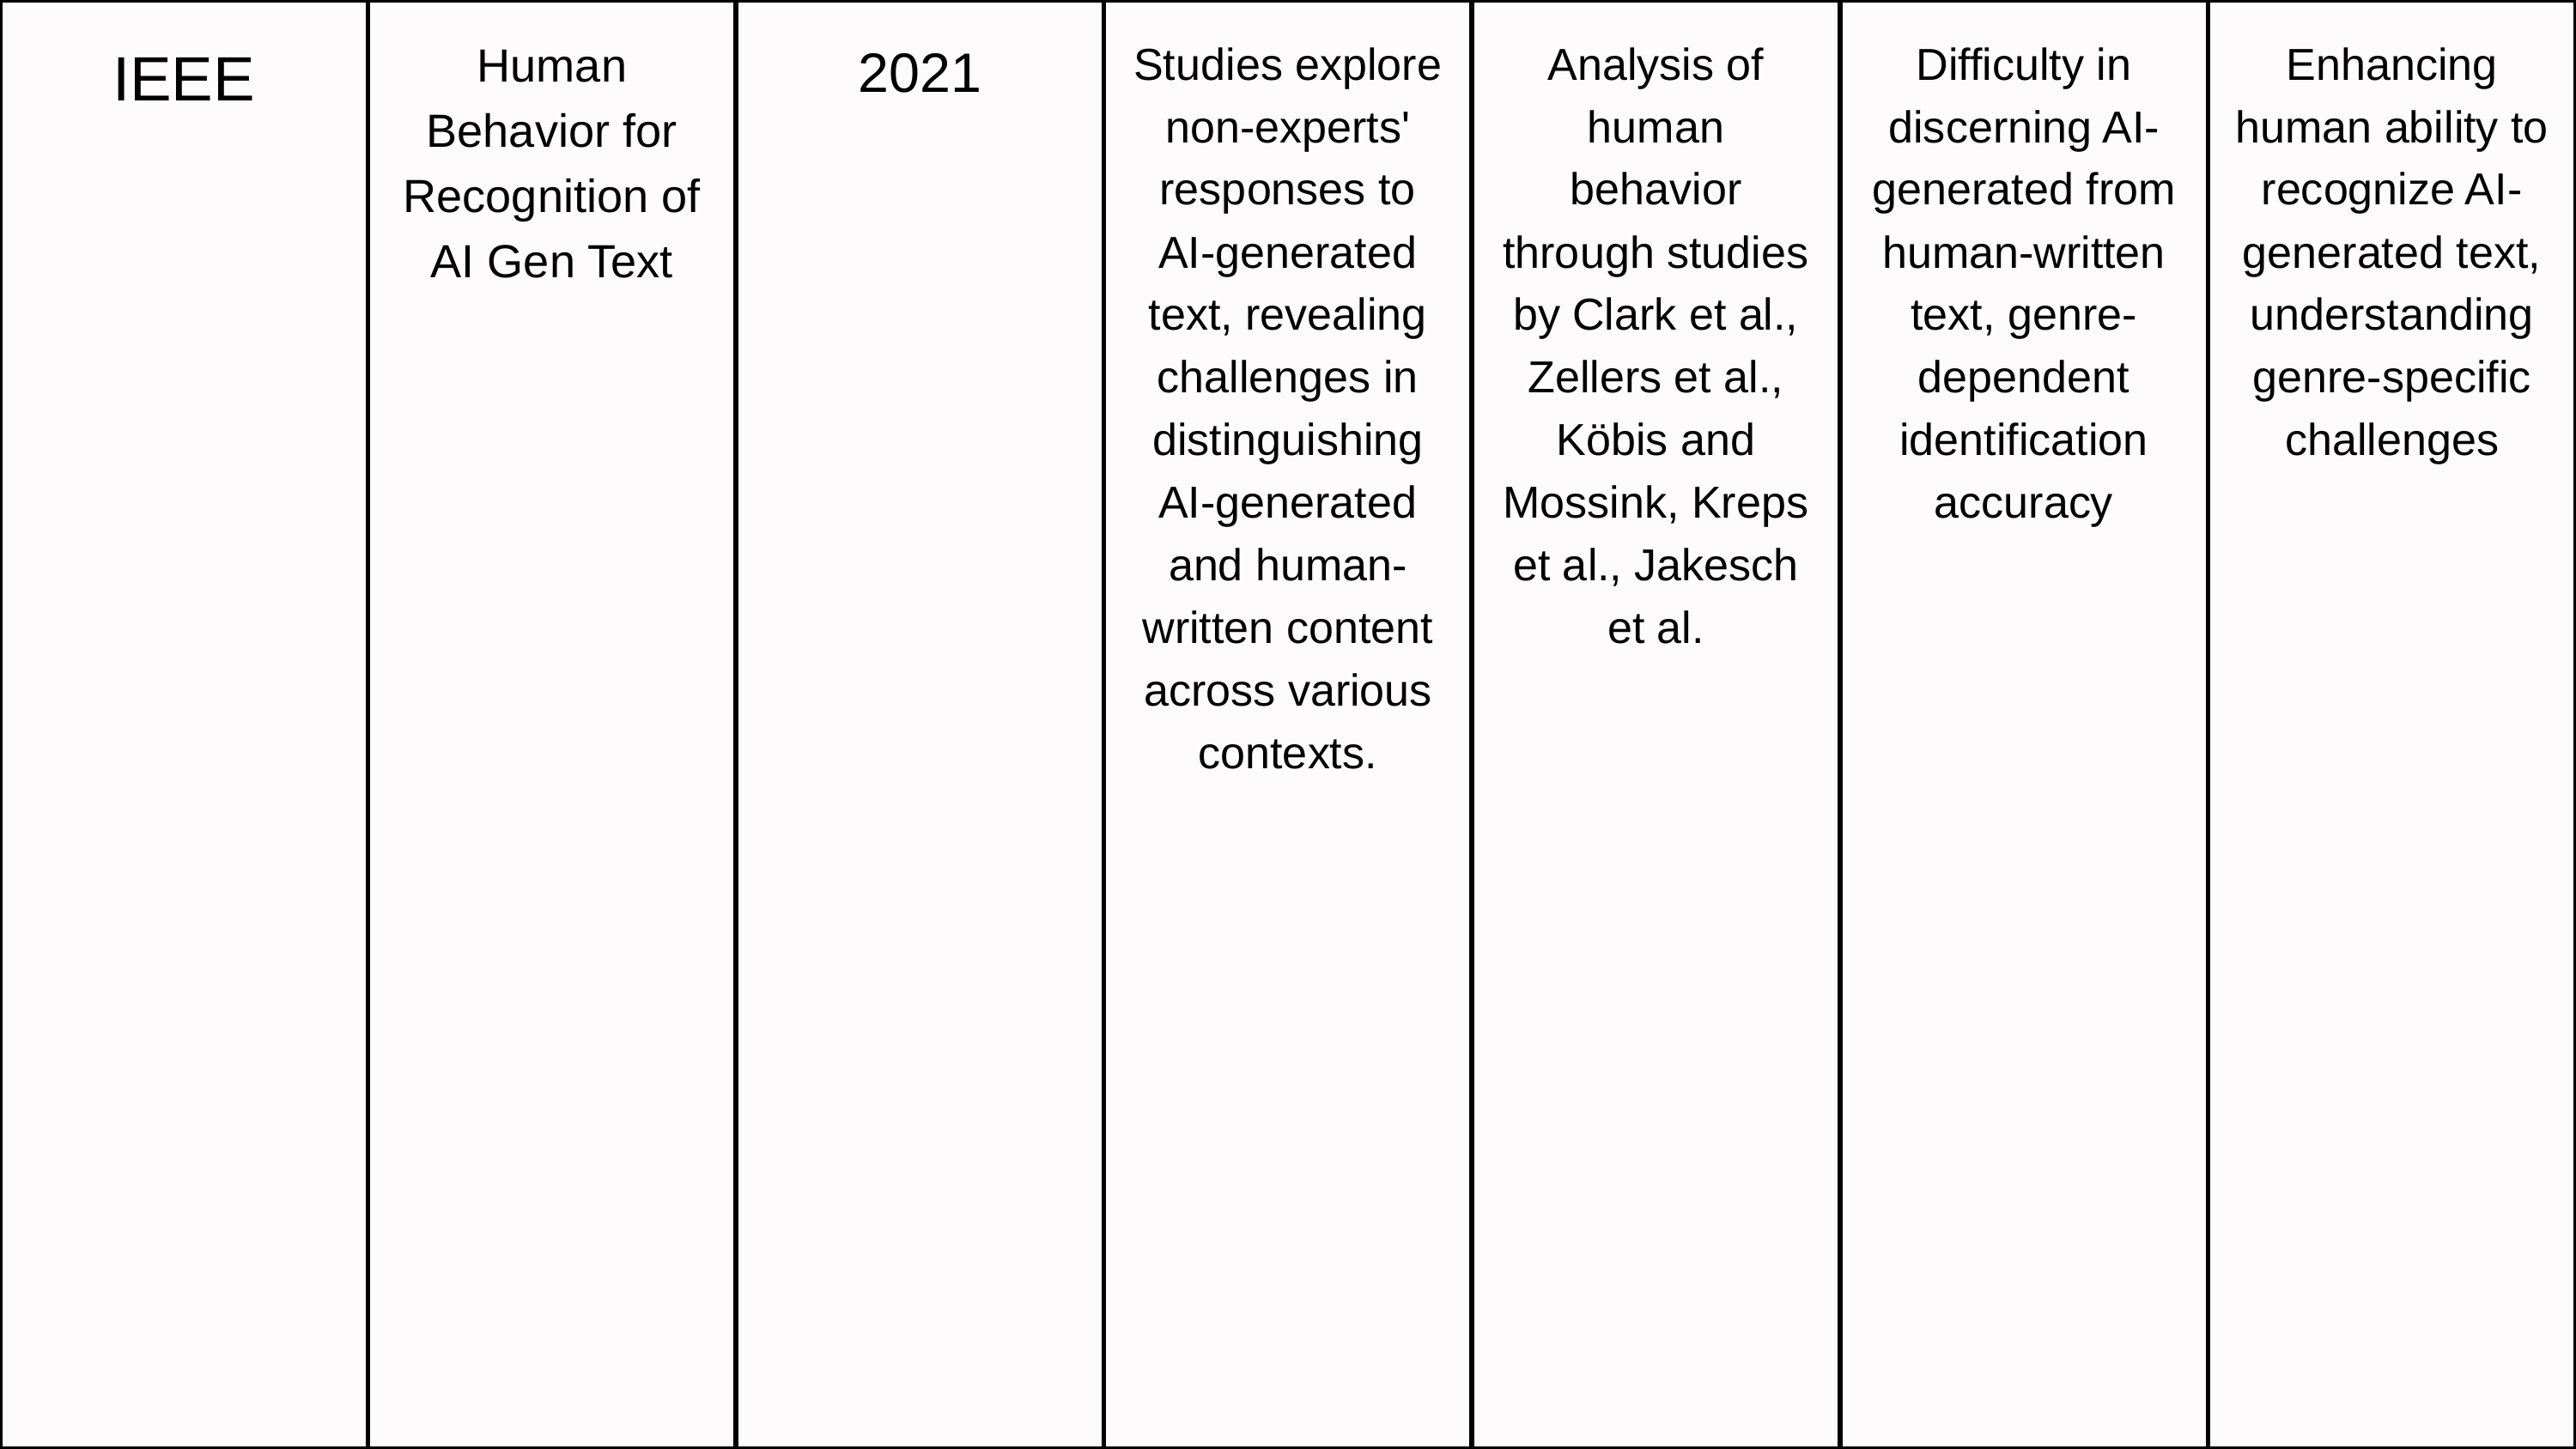

| IEEE | Human Behavior for Recognition of AI Gen Text | 2021 | Studies explore non-experts' responses to AI-generated text, revealing challenges in distinguishing AI-generated and human-written content across various contexts. | Analysis of human behavior through studies by Clark et al., Zellers et al., Köbis and Mossink, Kreps et al., Jakesch et al. | Difficulty in discerning AI-generated from human-written text, genre-dependent identification accuracy | Enhancing human ability to recognize AI-generated text, understanding genre-specific challenges |
| --- | --- | --- | --- | --- | --- | --- |